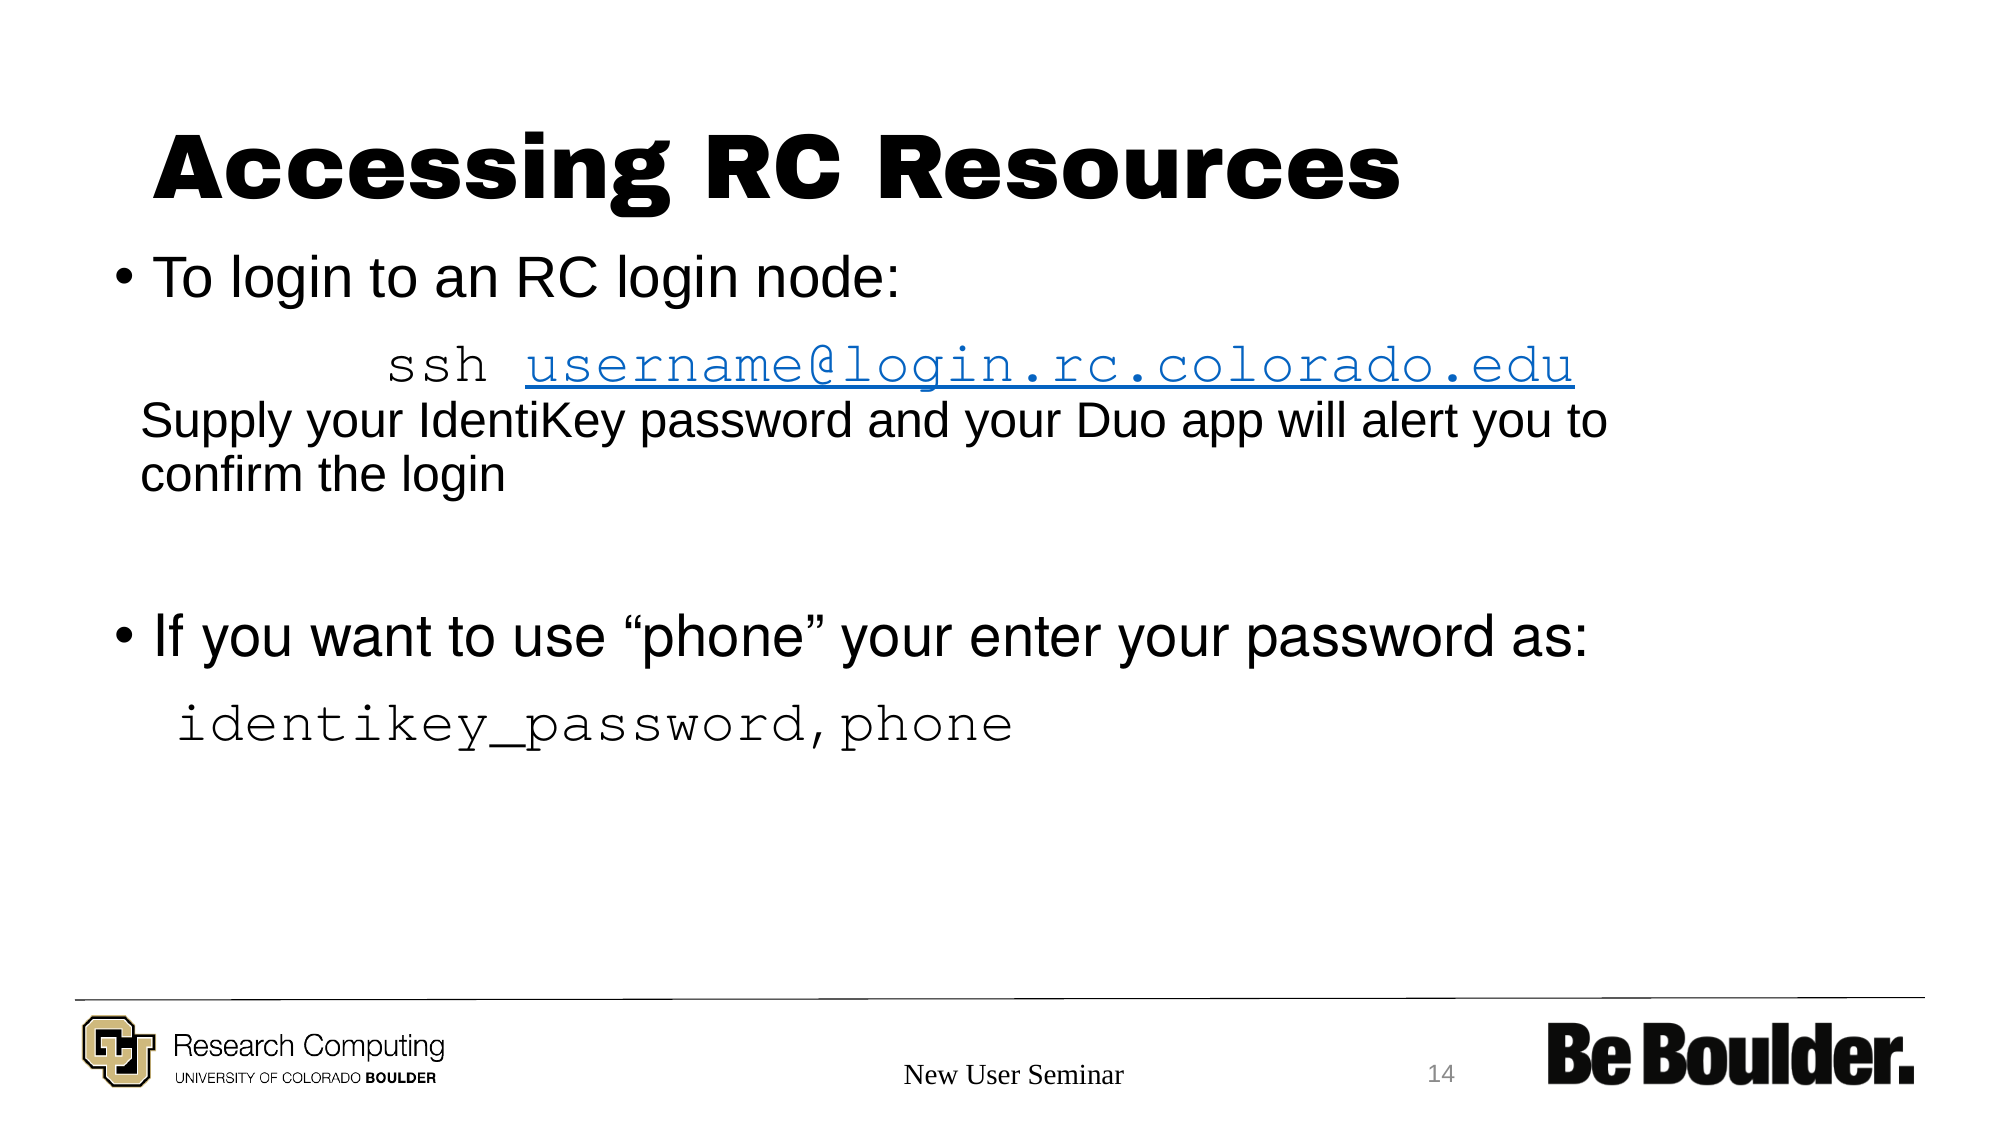

# Accessing RC Resources
To login to an RC login node:
       ssh username@login.rc.colorado.edu
Supply your IdentiKey password and your Duo app will alert you to confirm the login

If you want to use “phone” your enter your password as:
 identikey_password,phone
New User Seminar
14